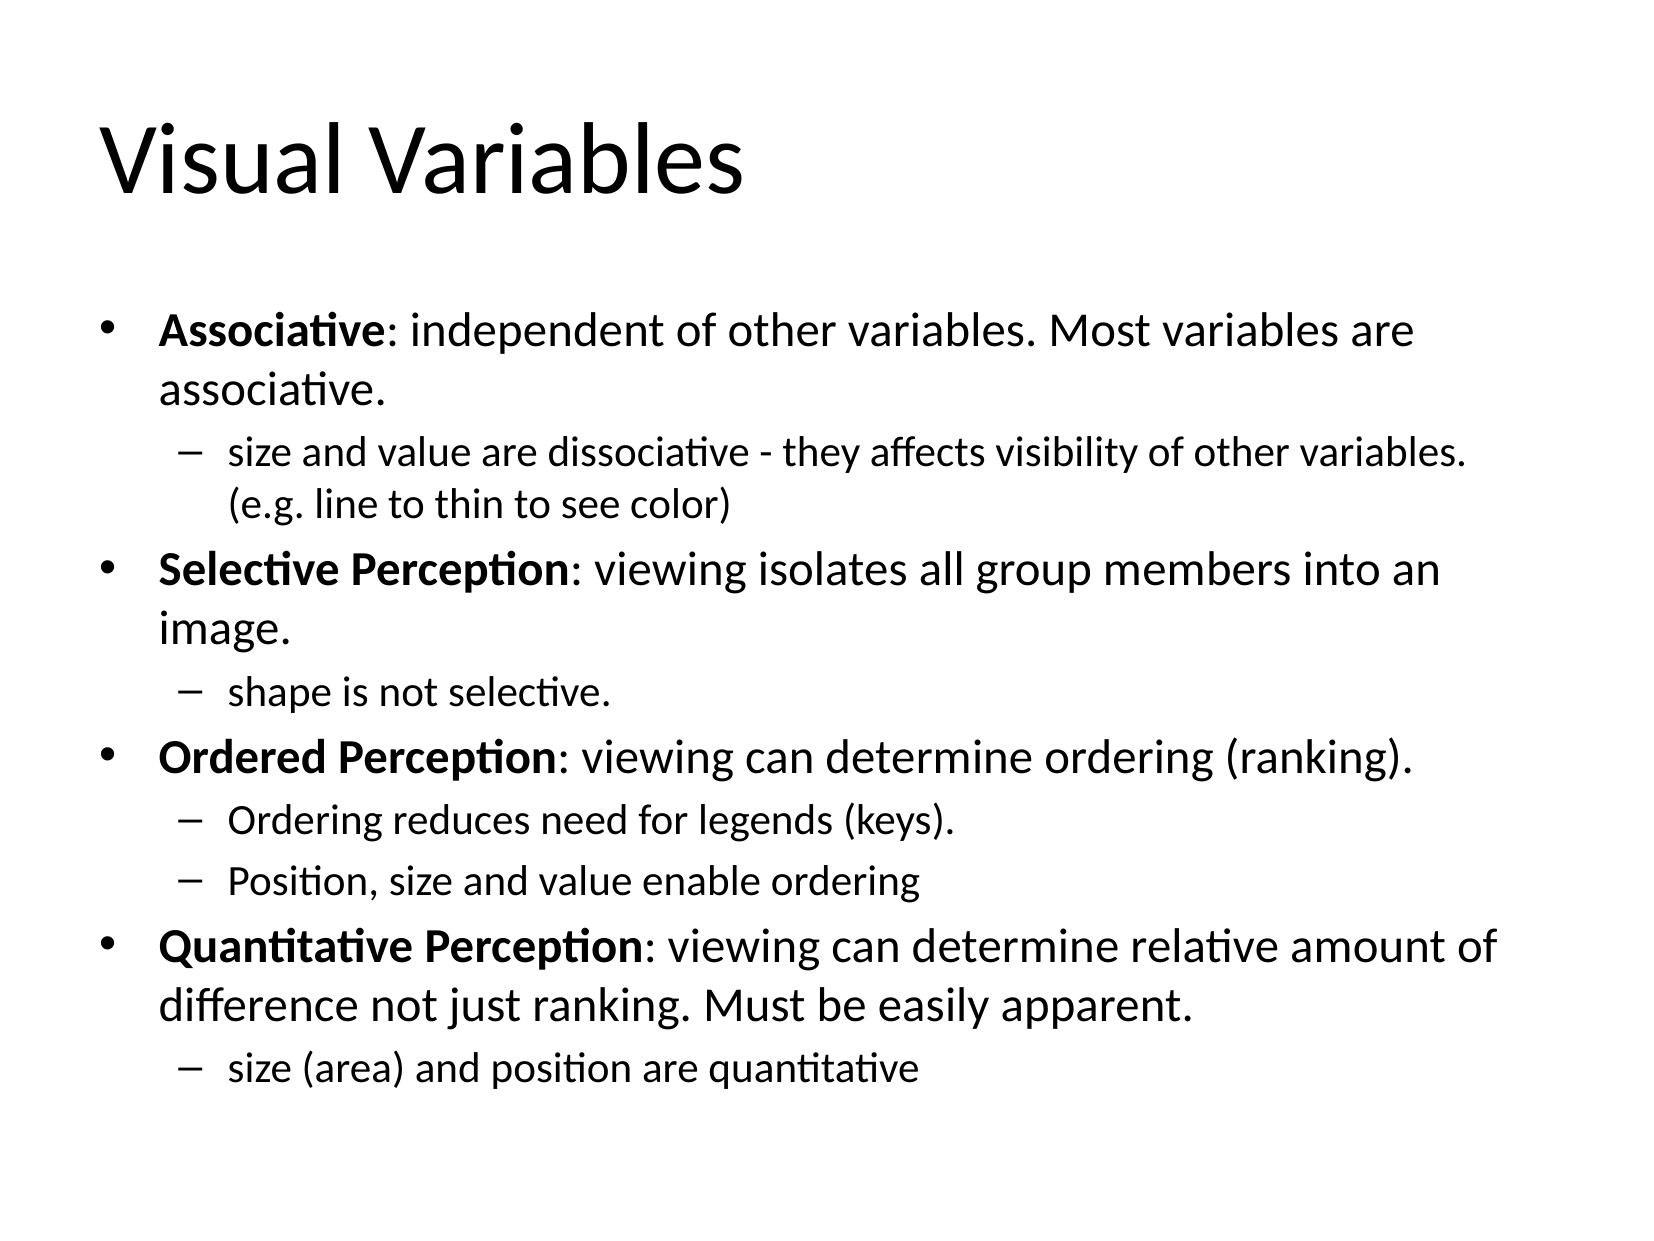

# Visual Variables
Associative: independent of other variables. Most variables are associative.
size and value are dissociative - they affects visibility of other variables. (e.g. line to thin to see color)
Selective Perception: viewing isolates all group members into an image.
shape is not selective.
Ordered Perception: viewing can determine ordering (ranking).
Ordering reduces need for legends (keys).
Position, size and value enable ordering
Quantitative Perception: viewing can determine relative amount of difference not just ranking. Must be easily apparent.
size (area) and position are quantitative